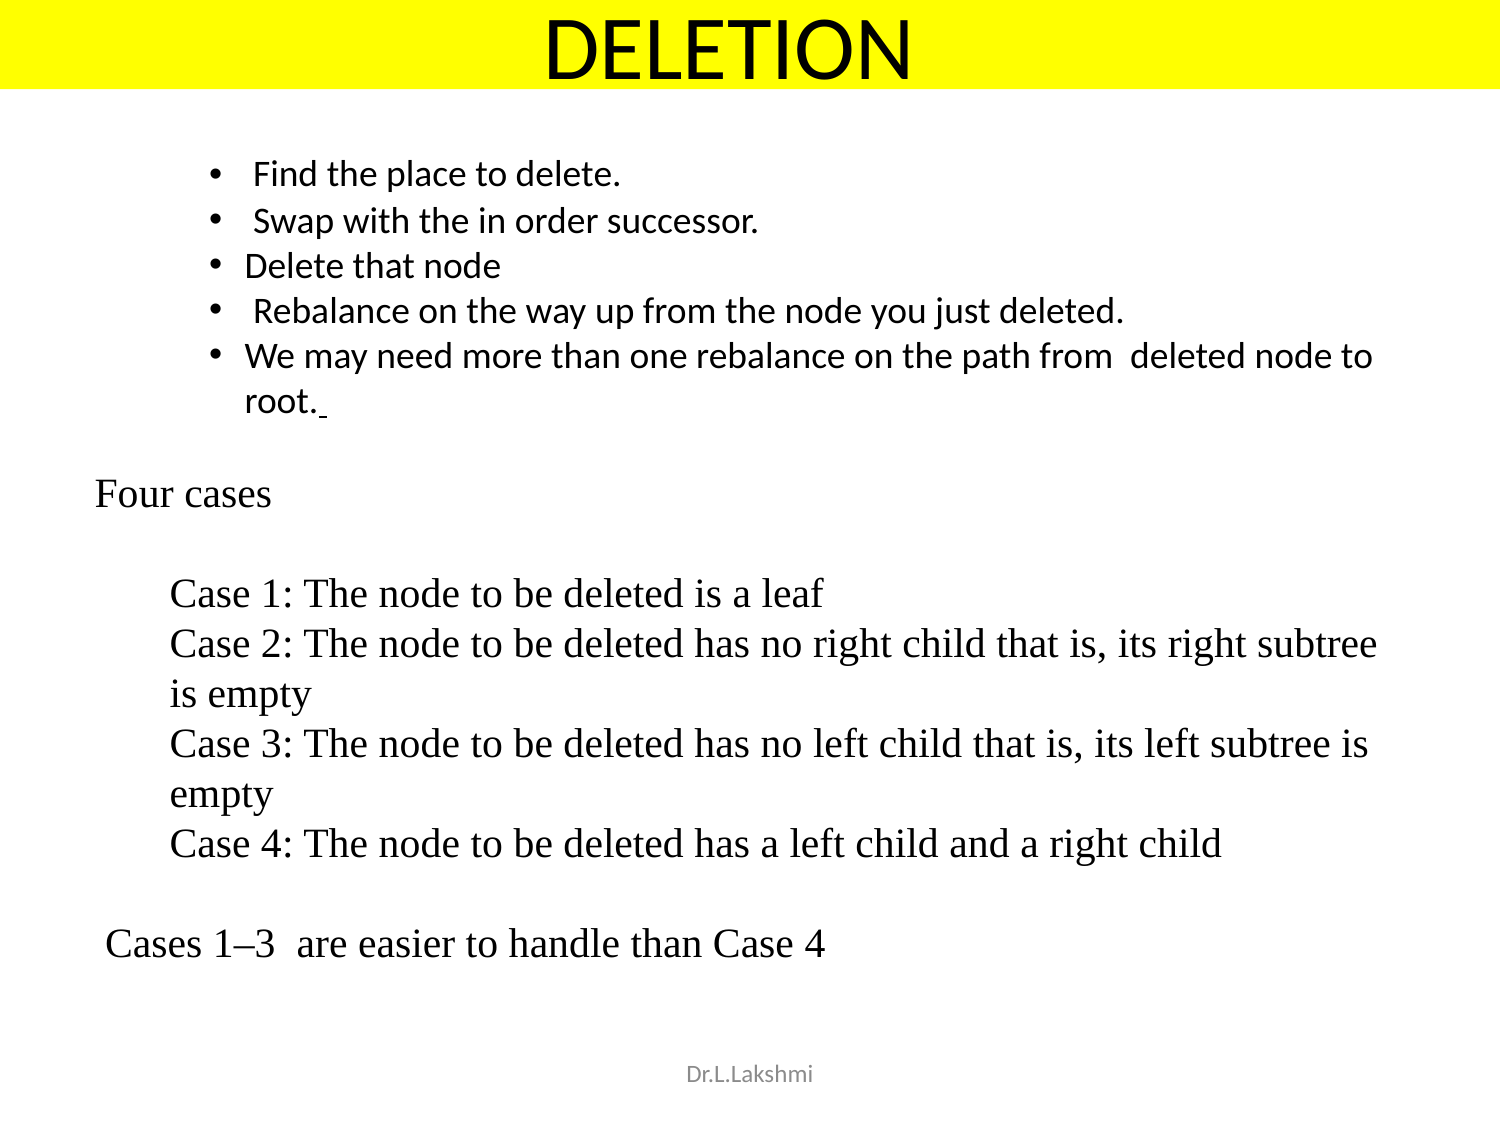

DELETION
 Find the place to delete.
 Swap with the in order successor.
Delete that node
 Rebalance on the way up from the node you just deleted.
We may need more than one rebalance on the path from  deleted node to root.

Four cases

Case 1: The node to be deleted is a leaf
Case 2: The node to be deleted has no right child that is, its right subtree is empty
Case 3: The node to be deleted has no left child that is, its left subtree is empty
Case 4: The node to be deleted has a left child and a right child

 Cases 1–3  are easier to handle than Case 4
Dr.L.Lakshmi